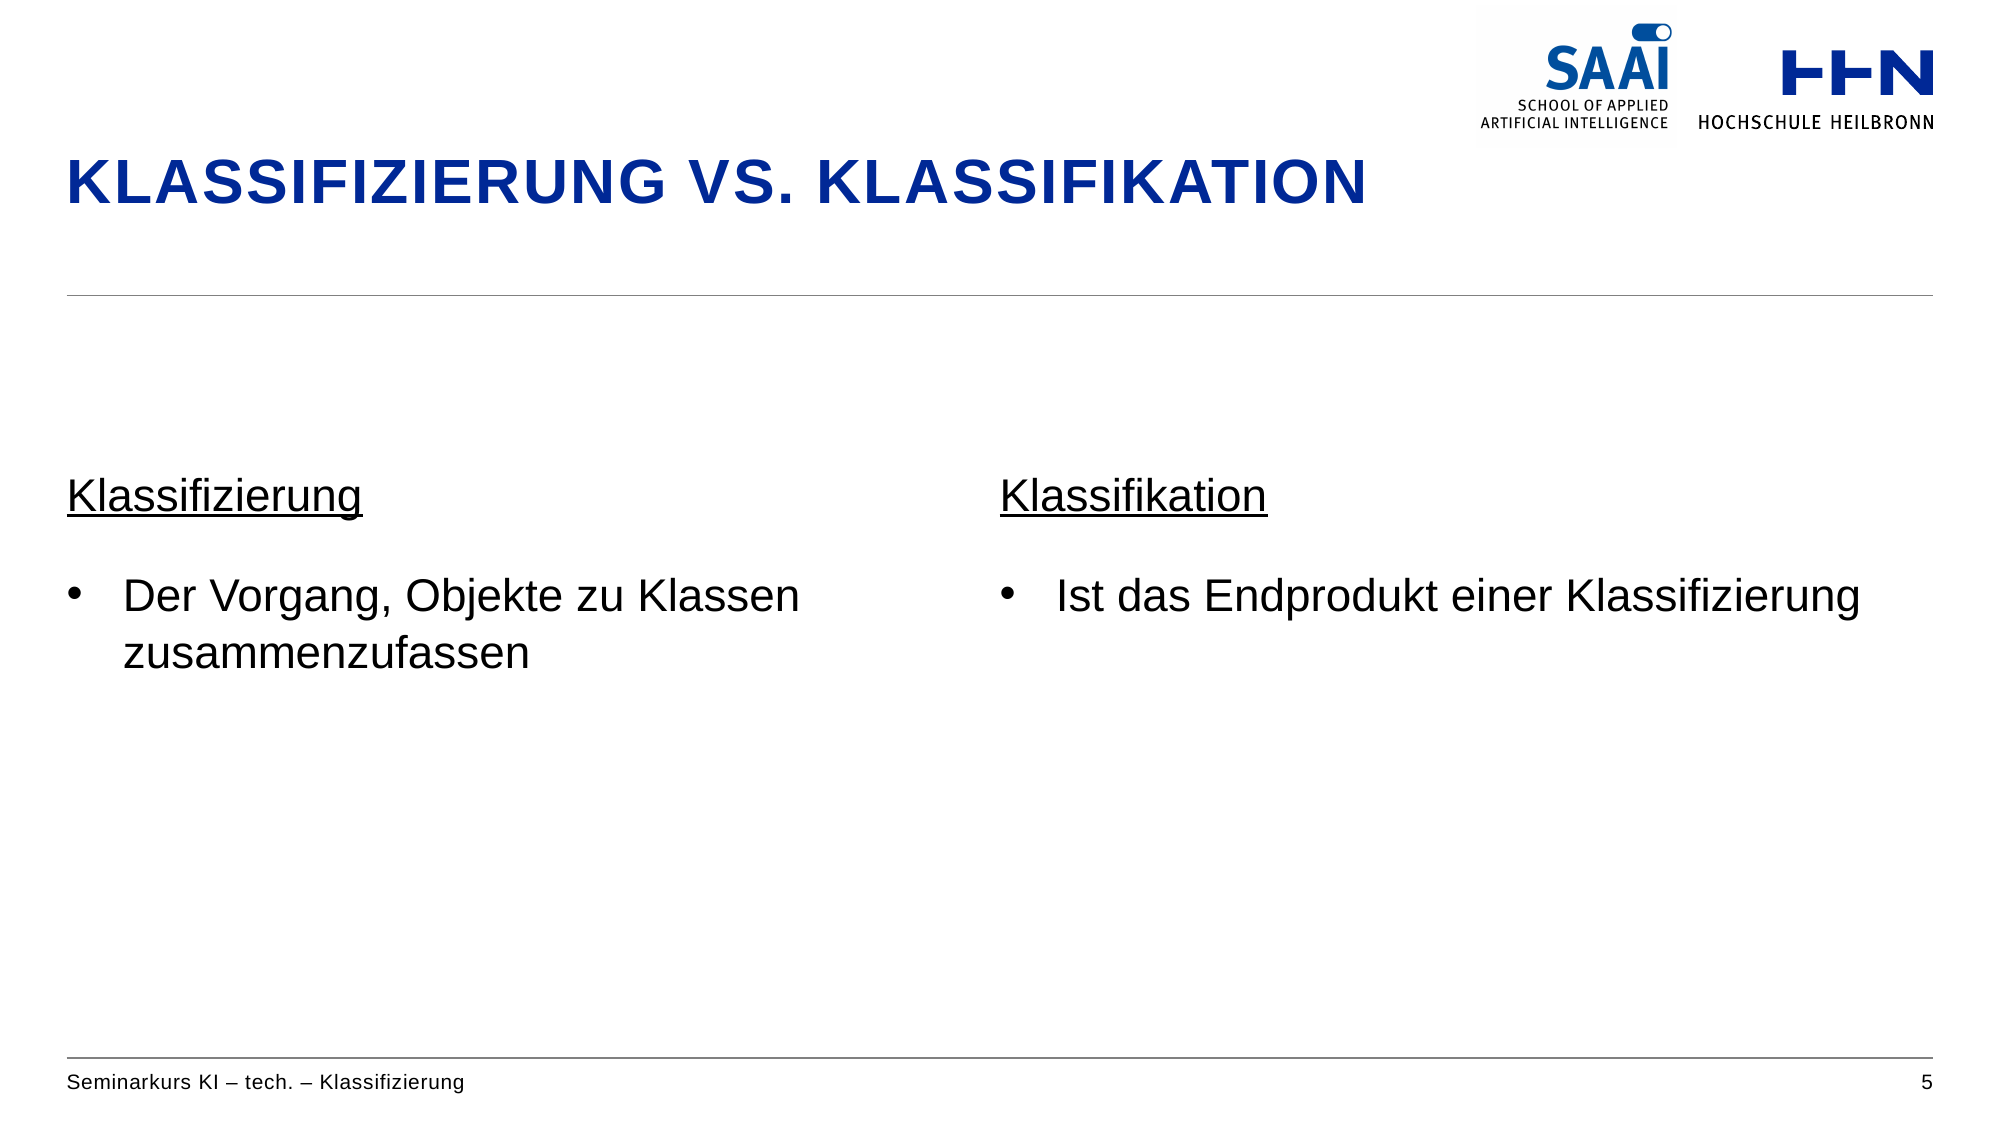

# Klassifizierung vs. Klassifikation
Klassifizierung
Der Vorgang, Objekte zu Klassen zusammenzufassen
Klassifikation
Ist das Endprodukt einer Klassifizierung
Seminarkurs KI – tech. – Klassifizierung
5